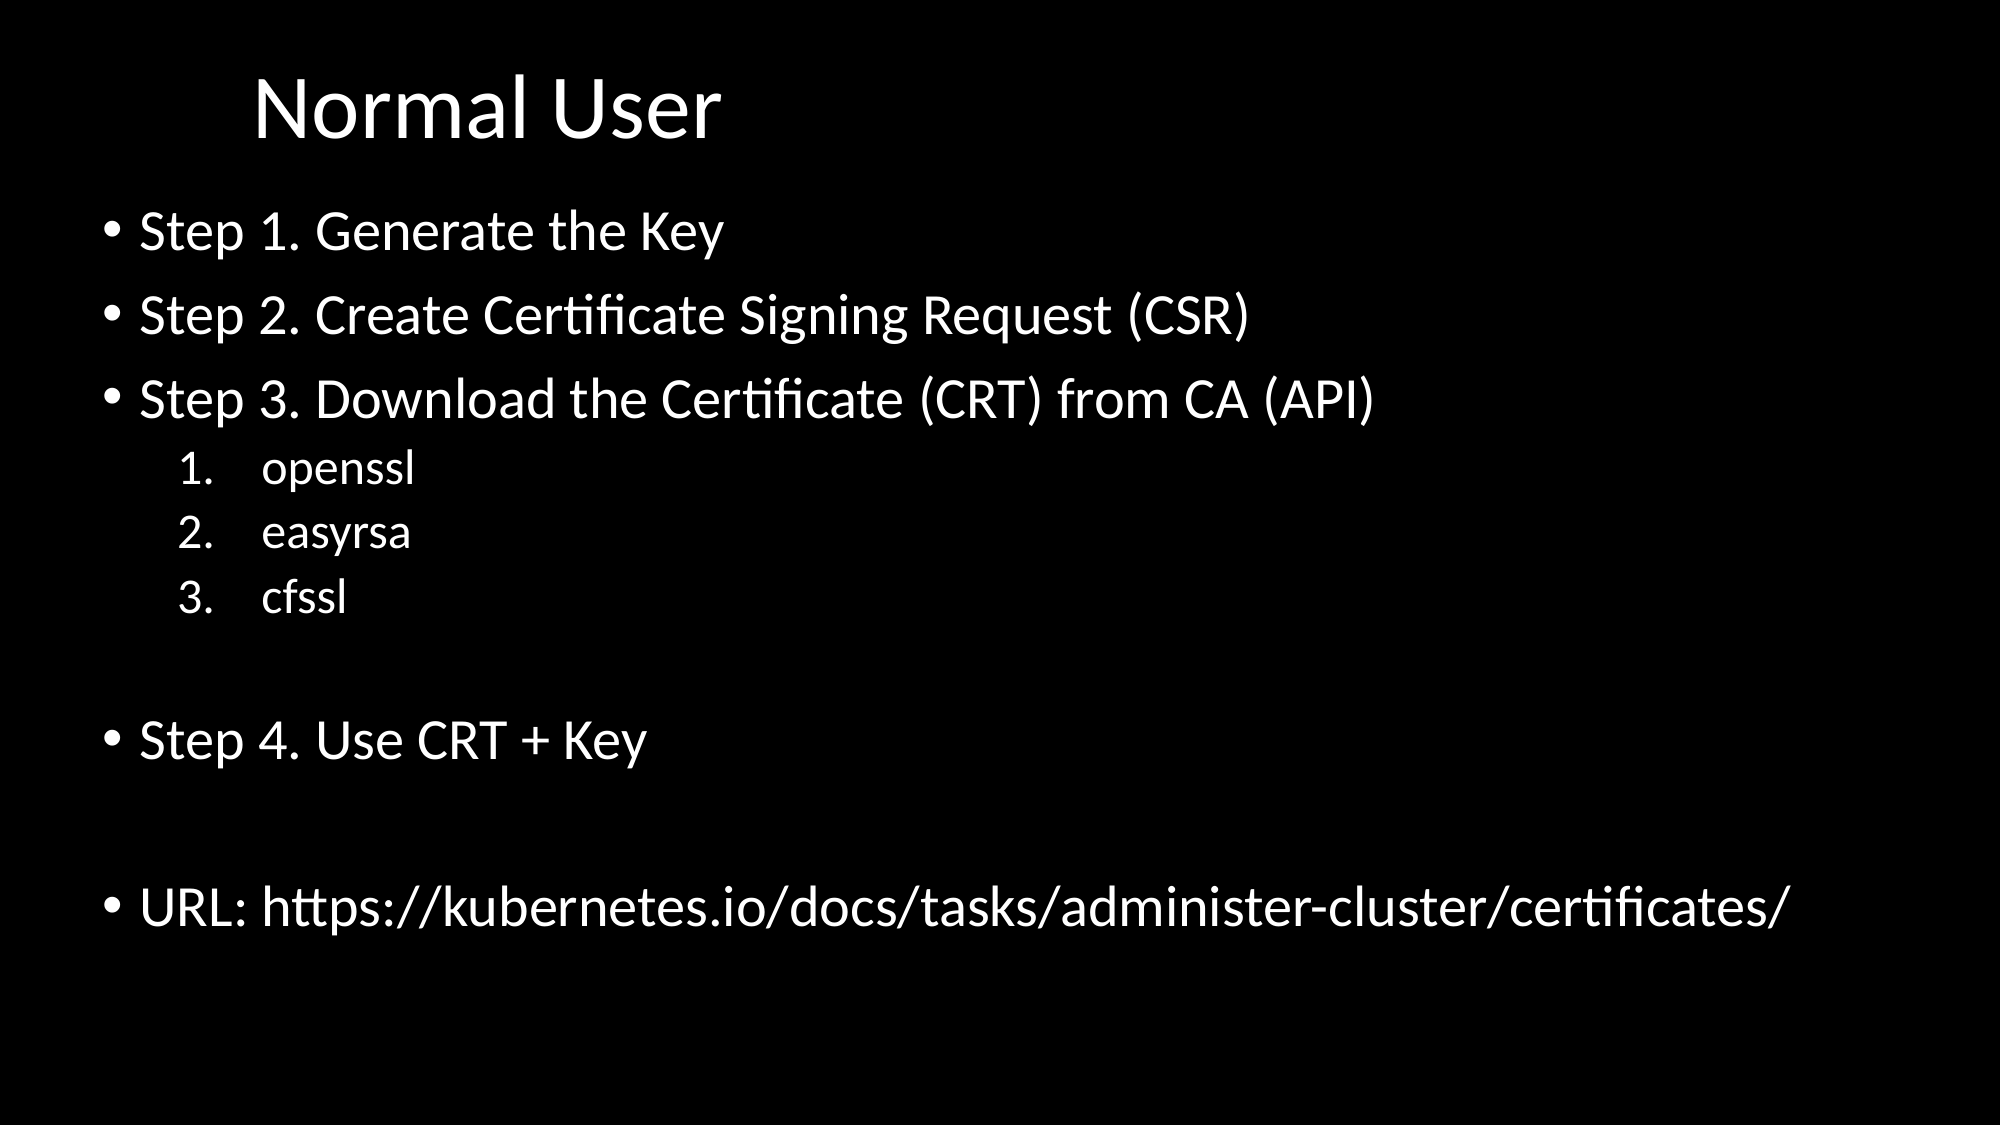

# Normal User
Step 1. Generate the Key
Step 2. Create Certificate Signing Request (CSR)
Step 3. Download the Certificate (CRT) from CA (API)
openssl
easyrsa
cfssl

Step 4. Use CRT + Key

URL: https://kubernetes.io/docs/tasks/administer-cluster/certificates/